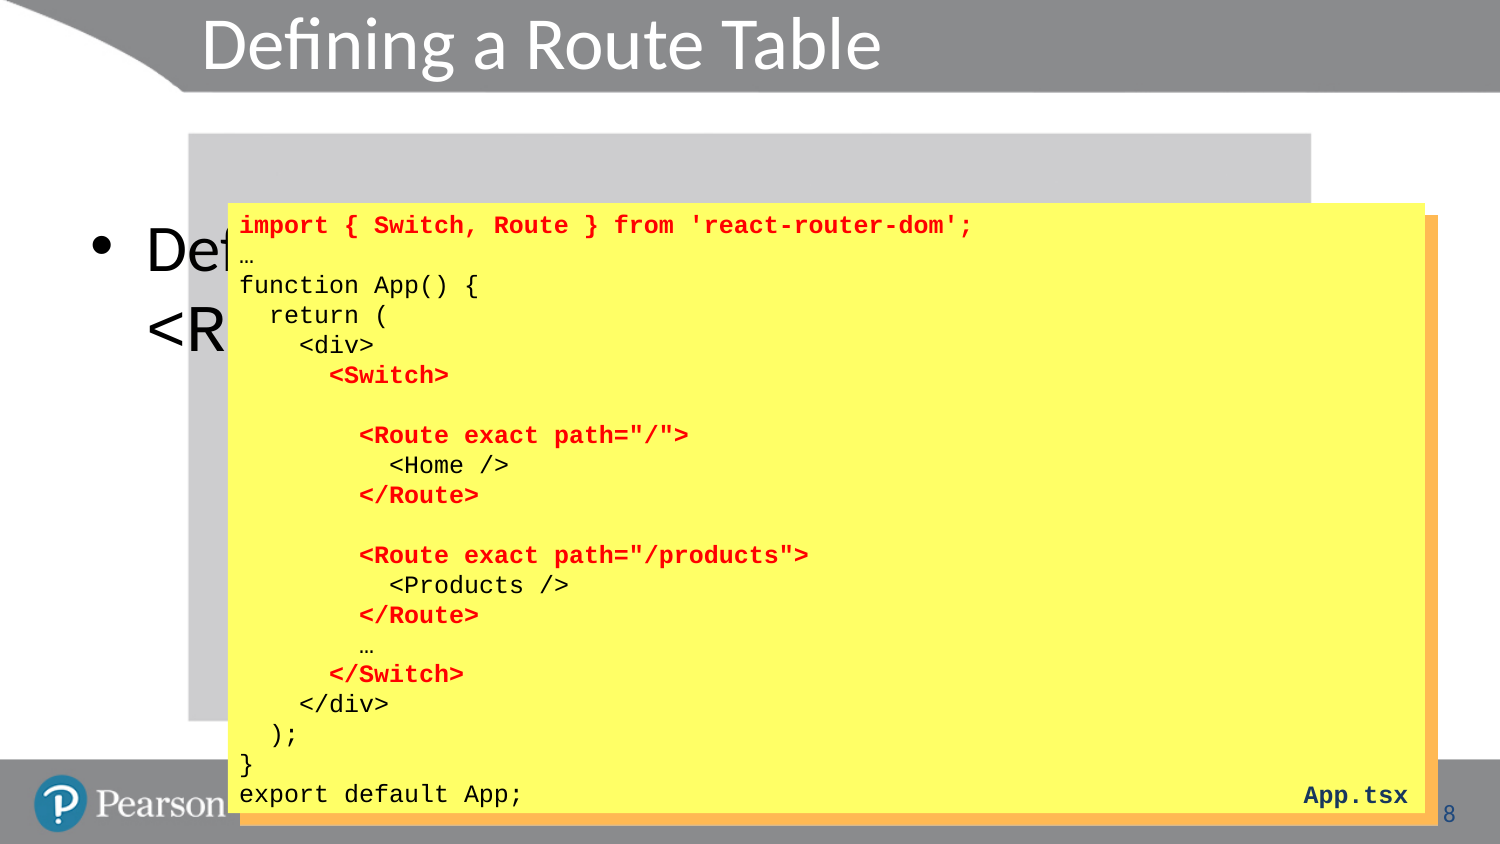

# Defining a Route Table
Define a route table via <Switch> and <Route>
import { Switch, Route } from 'react-router-dom';
…
function App() {
  return (
    <div>
      <Switch>

        <Route exact path="/">
          <Home />
        </Route>

        <Route exact path="/products">
          <Products />
        </Route>
        …
      </Switch>
    </div>
  );
}
export default App;
8
App.tsx